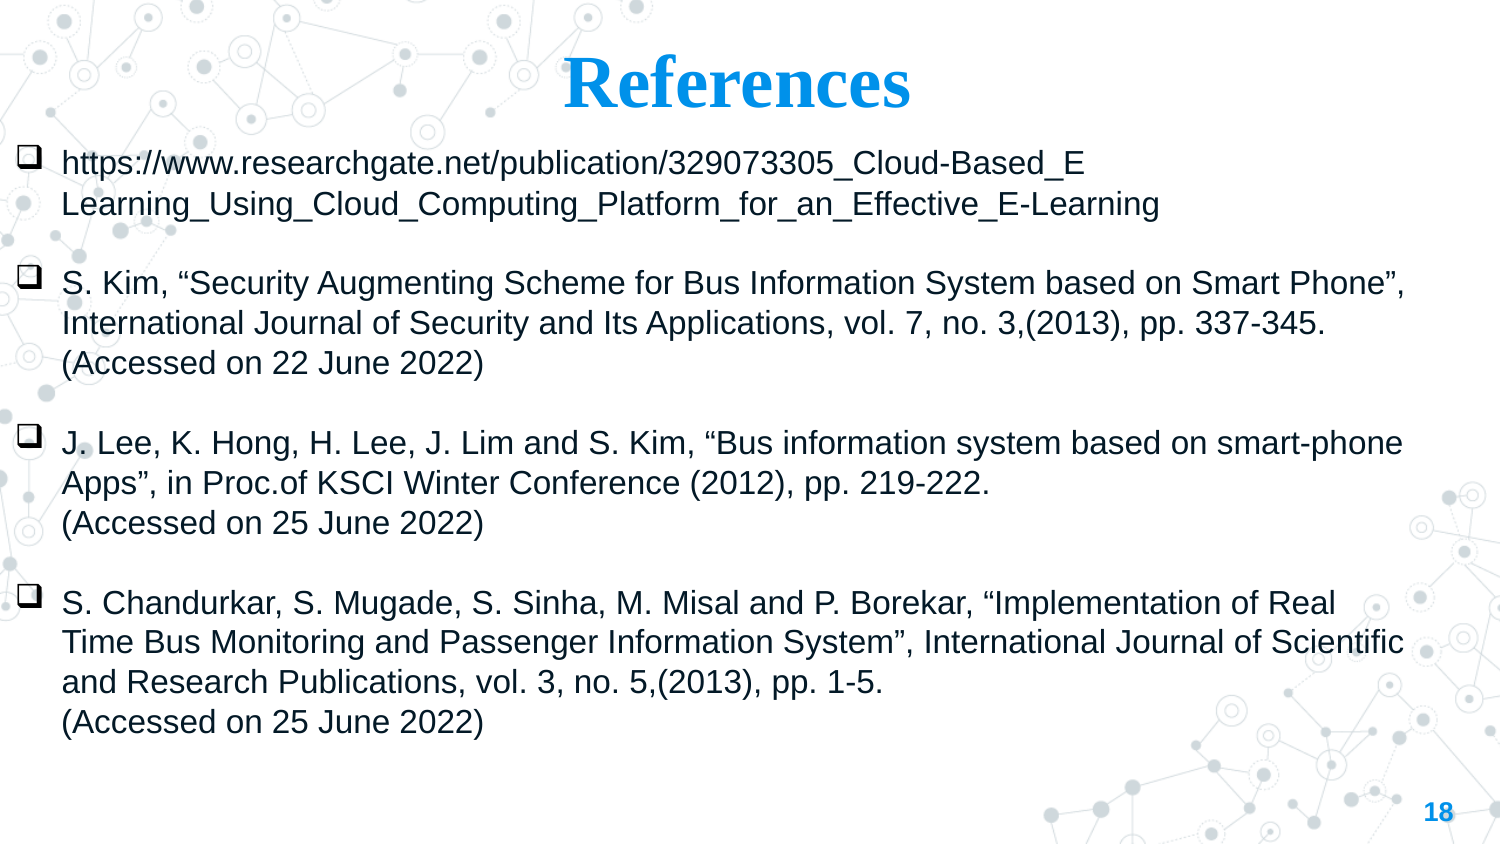

# References
https://www.researchgate.net/publication/329073305_Cloud-Based_E
     Learning_Using_Cloud_Computing_Platform_for_an_Effective_E-Learning

S. Kim, “Security Augmenting Scheme for Bus Information System based on Smart Phone”, International Journal of Security and Its Applications, vol. 7, no. 3,(2013), pp. 337-345.
     (Accessed on 22 June 2022)

J. Lee, K. Hong, H. Lee, J. Lim and S. Kim, “Bus information system based on smart-phone Apps”, in Proc.of KSCI Winter Conference (2012), pp. 219-222.
     (Accessed on 25 June 2022)

S. Chandurkar, S. Mugade, S. Sinha, M. Misal and P. Borekar, “Implementation of Real Time Bus Monitoring and Passenger Information System”, International Journal of Scientific and Research Publications, vol. 3, no. 5,(2013), pp. 1-5.
     (Accessed on 25 June 2022)
18